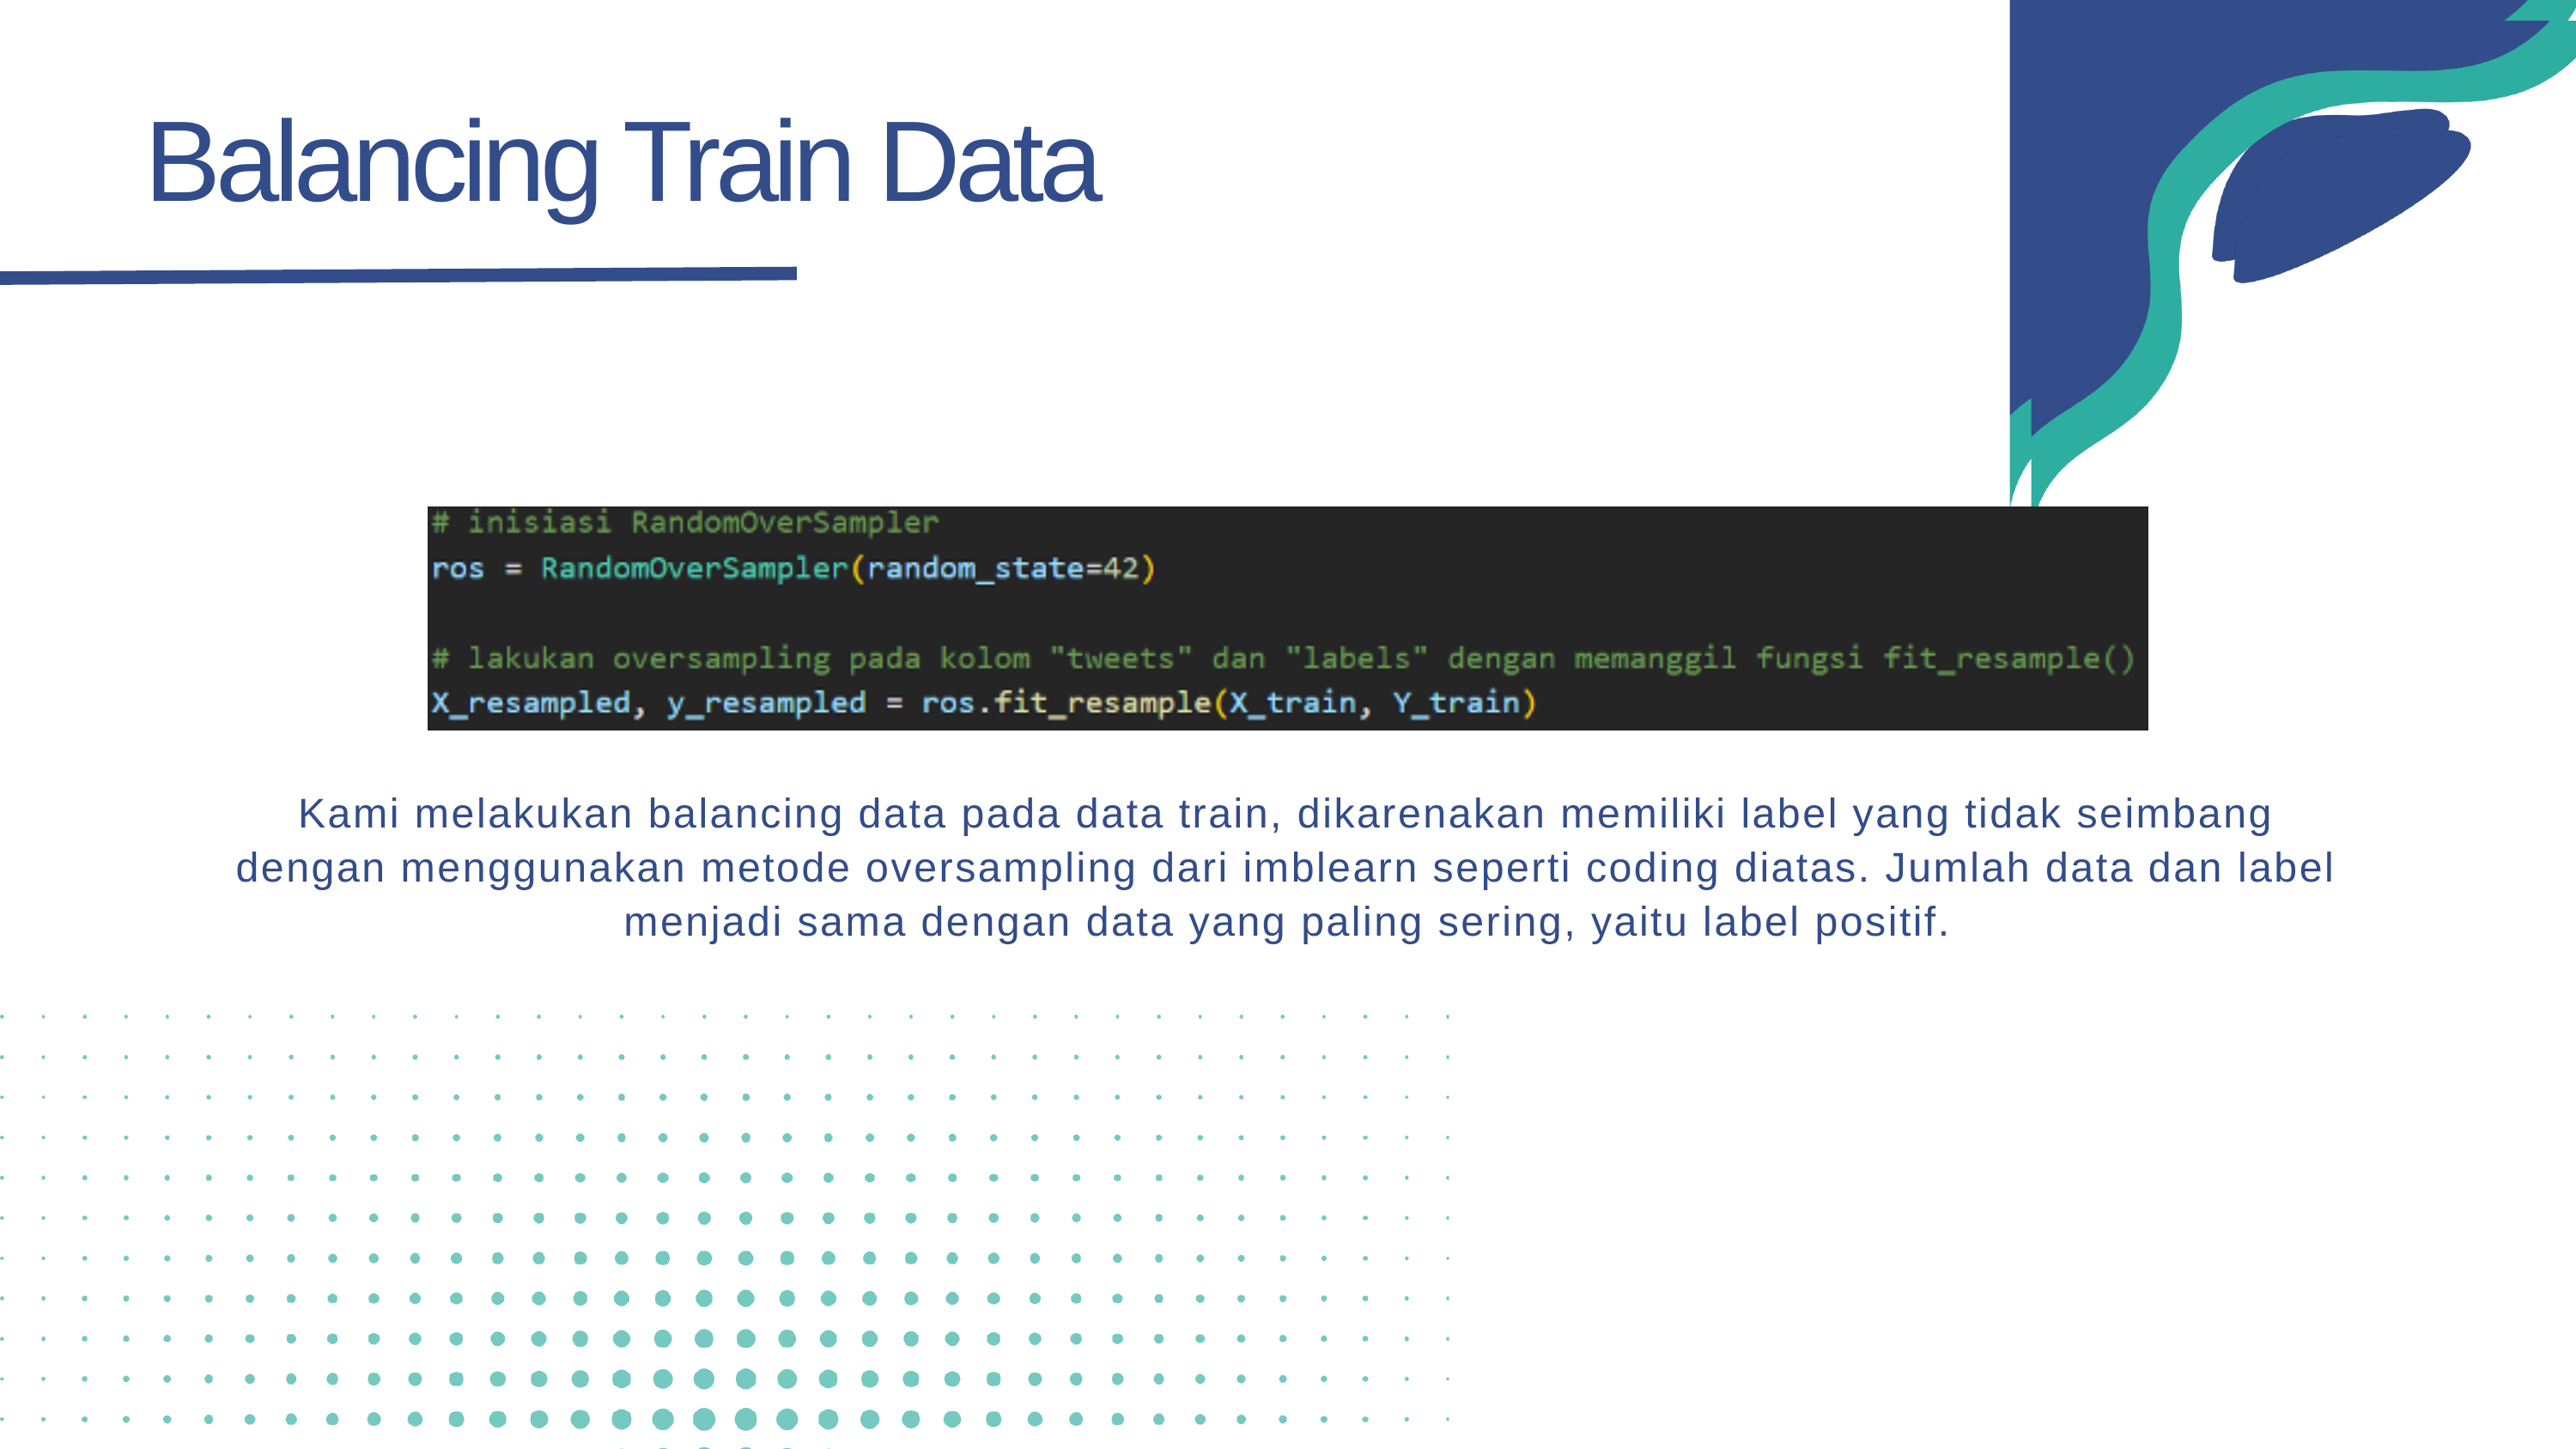

Balancing Train Data

Kami melakukan balancing data pada data train, dikarenakan memiliki label yang tidak seimbang dengan menggunakan metode oversampling dari imblearn seperti coding diatas. Jumlah data dan label menjadi sama dengan data yang paling sering, yaitu label positif.